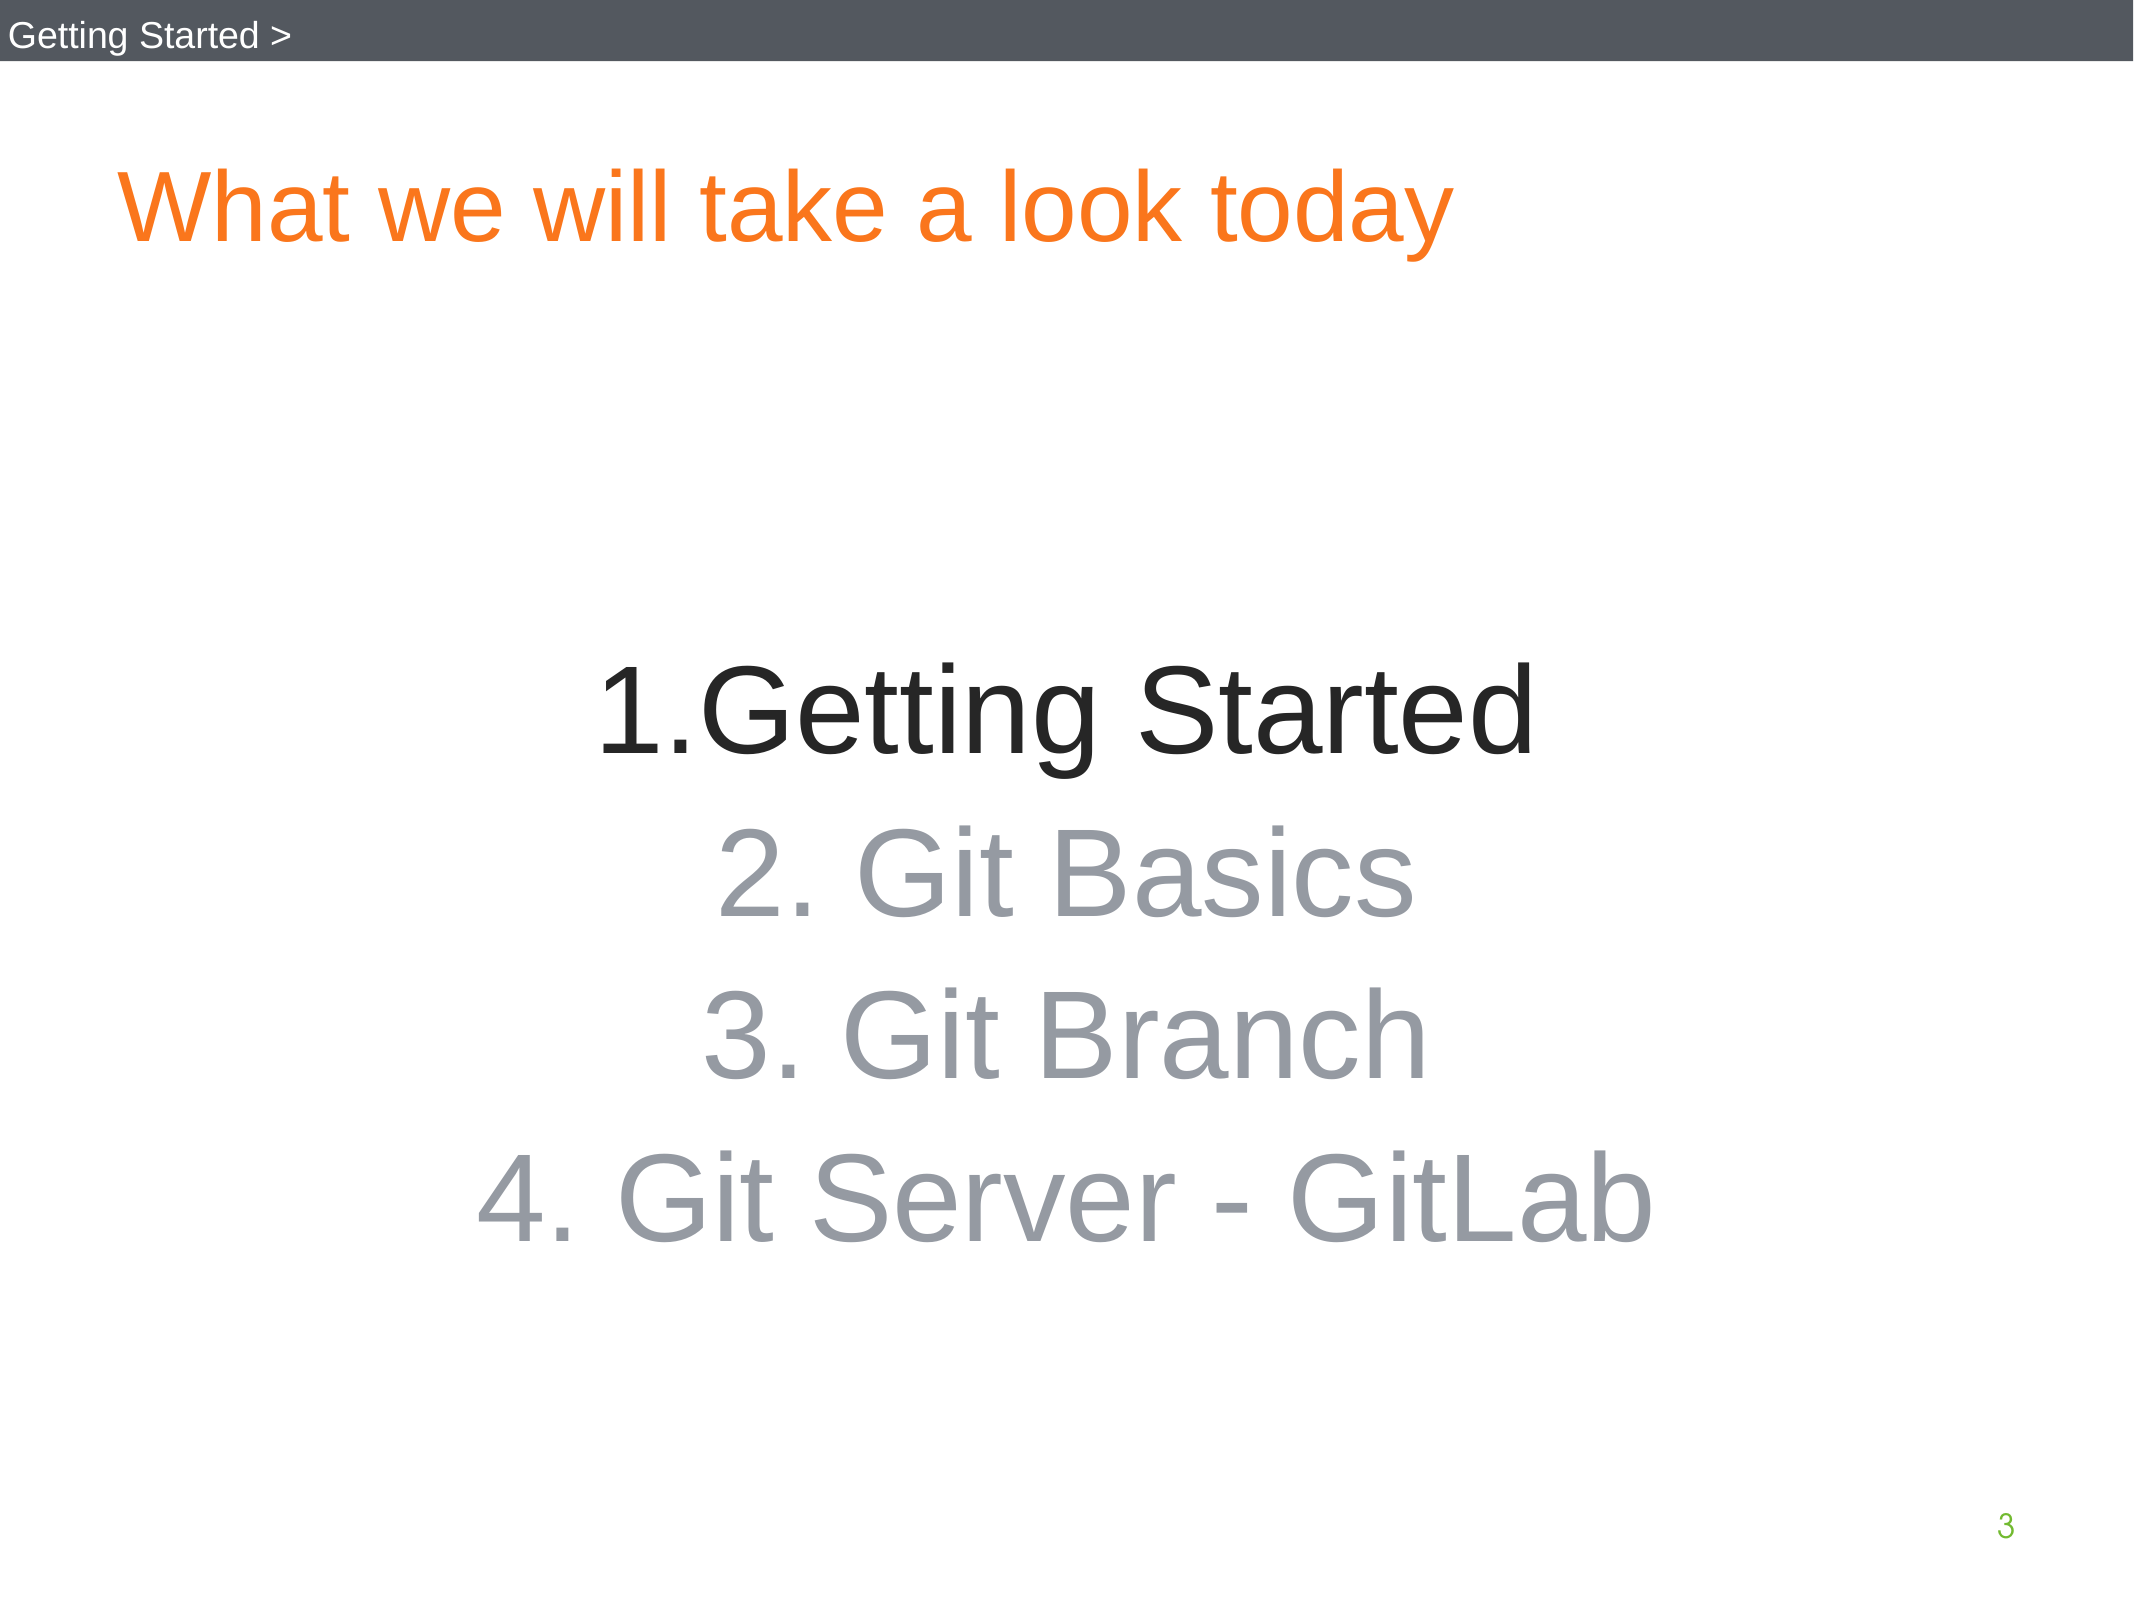

Getting Started >
# What we will take a look today
Getting Started
 Git Basics
 Git Branch
 Git Server - GitLab
3